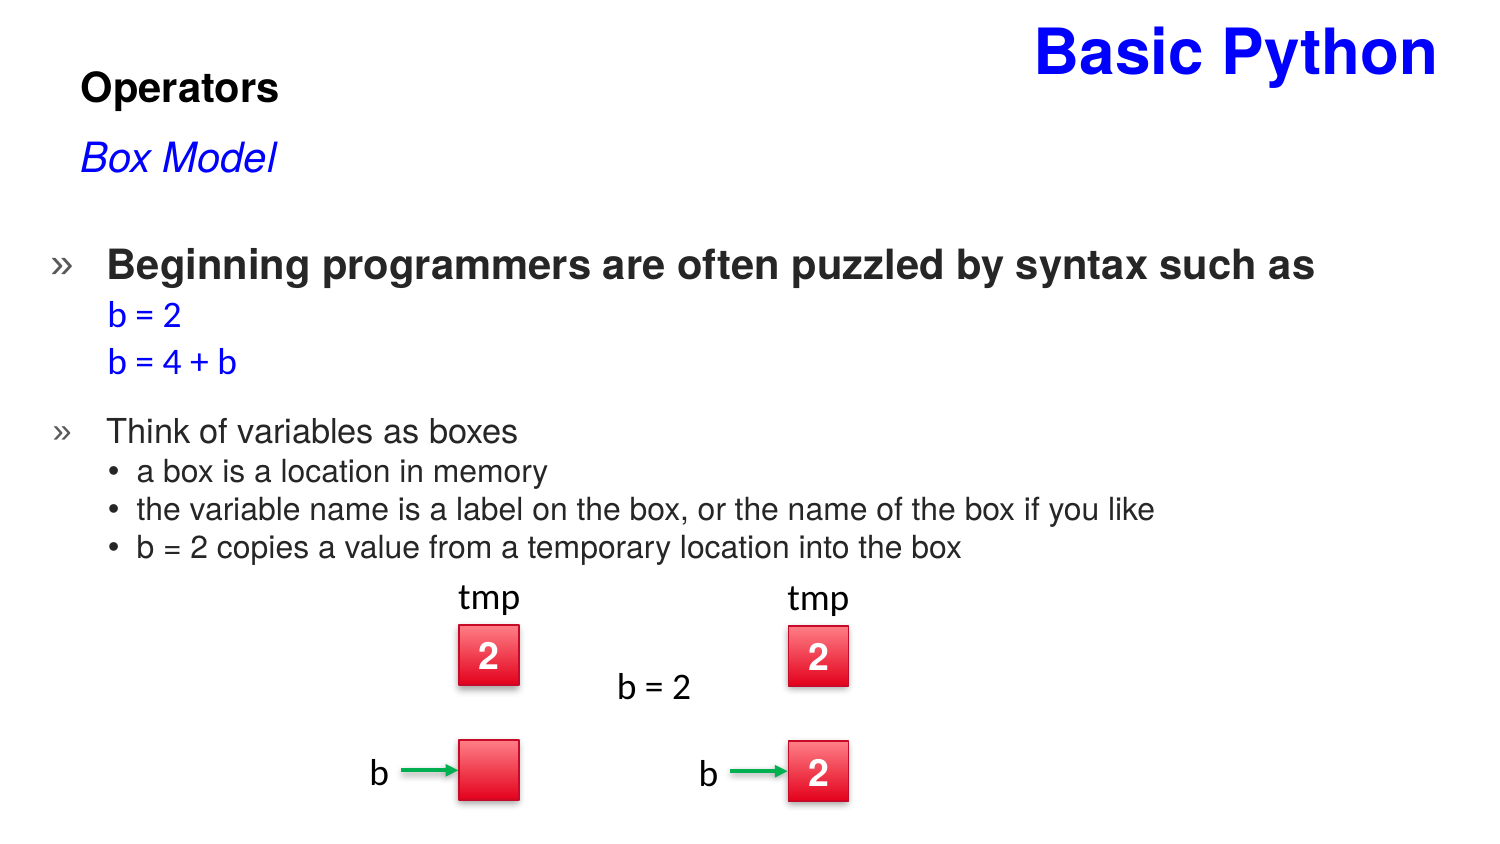

Basic Python

Operators
Box Model
Beginning programmers are often puzzled by syntax such as
b = 2
b = 4 + b
Think of variables as boxes
a box is a location in memory
the variable name is a label on the box, or the name of the box if you like
b = 2 copies a value from a temporary location into the box

tmp
tmp
2
2
b = 2

b
2
b